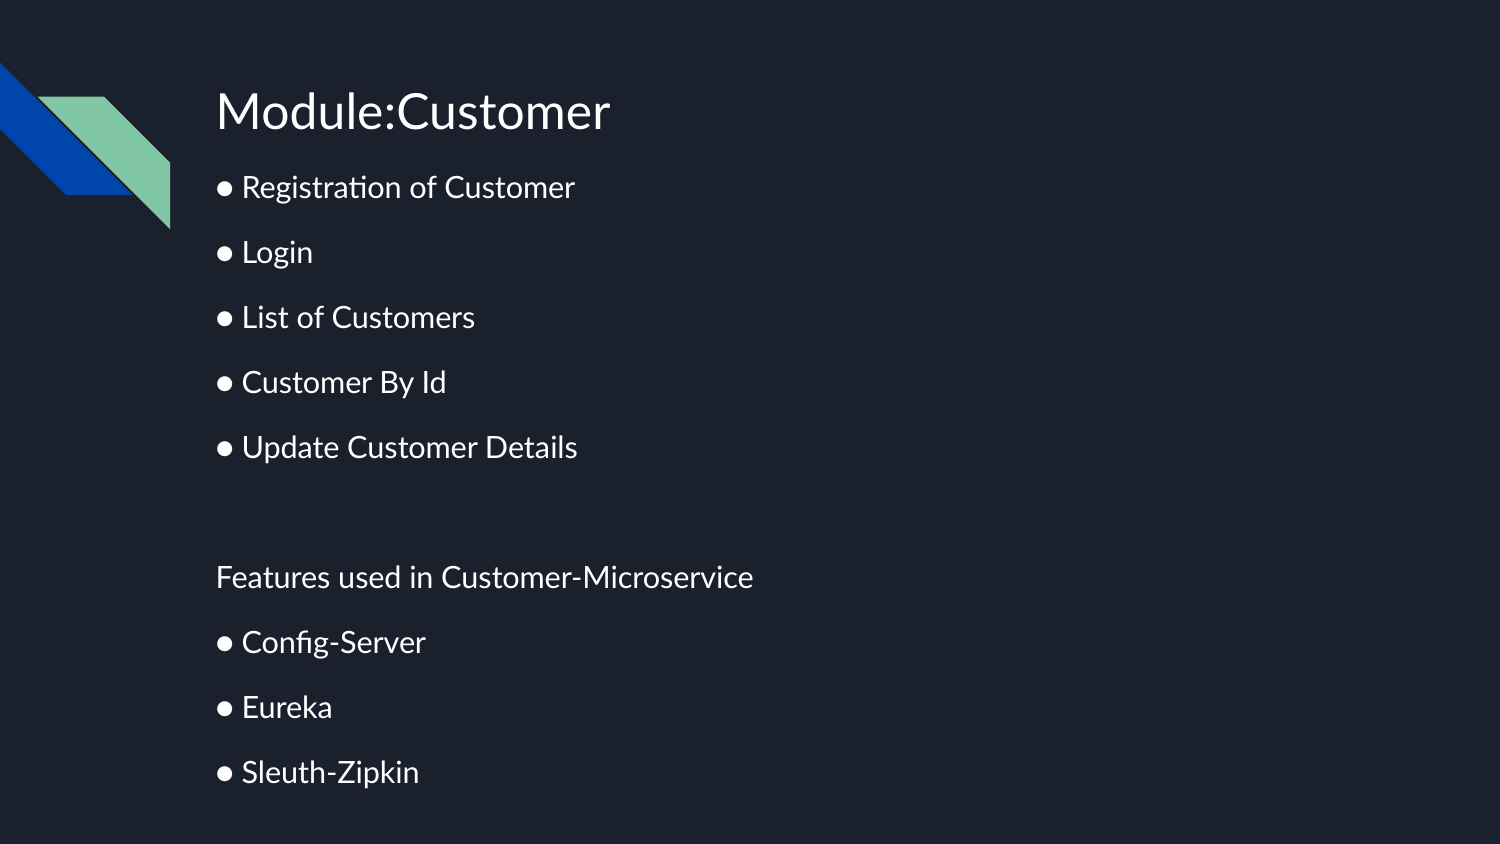

Module:Customer
● Registration of Customer
● Login
● List of Customers
● Customer By Id
● Update Customer Details

Features used in Customer-Microservice
● Config-Server
● Eureka
● Sleuth-Zipkin